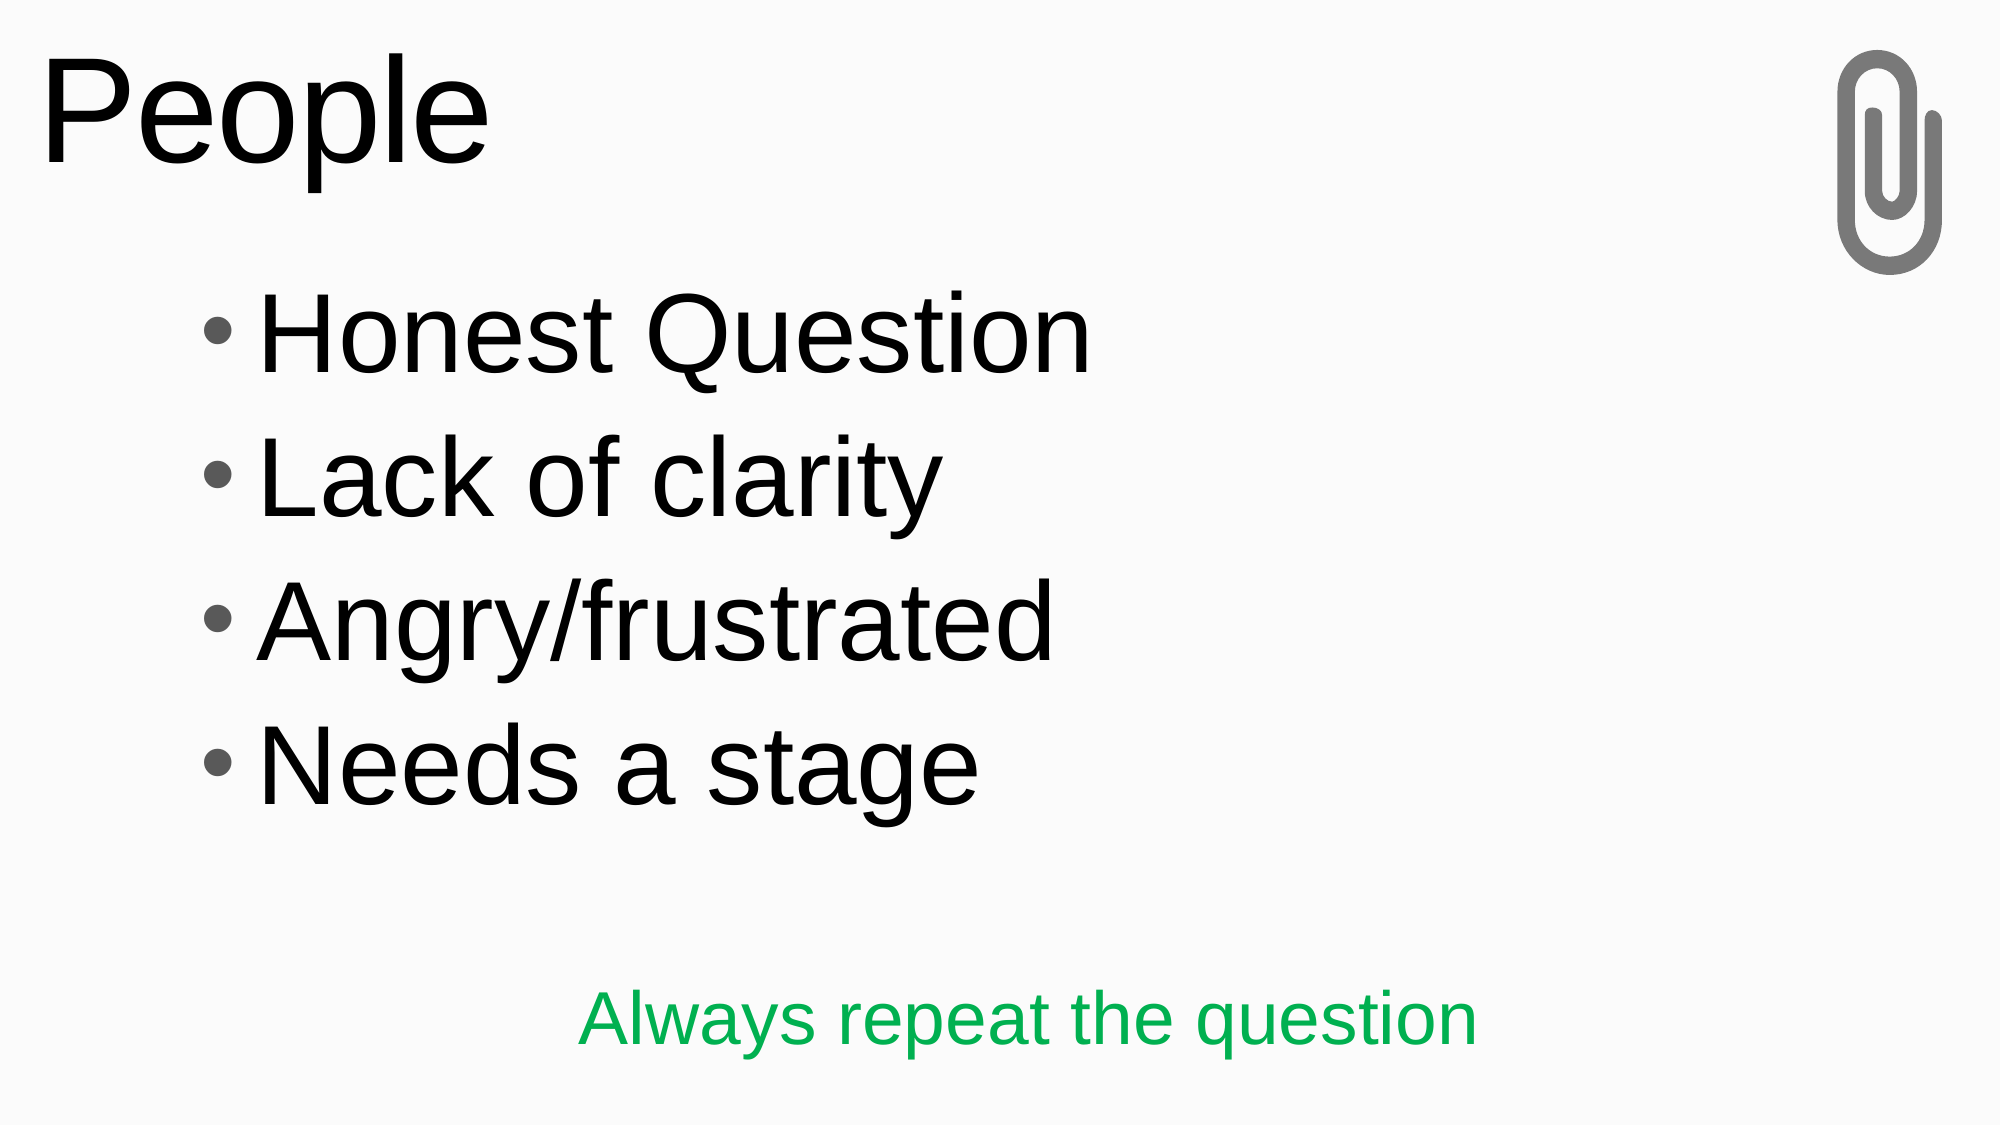

# People

Honest Question
Lack of clarity
Angry/frustrated
Needs a stage
Always repeat the question